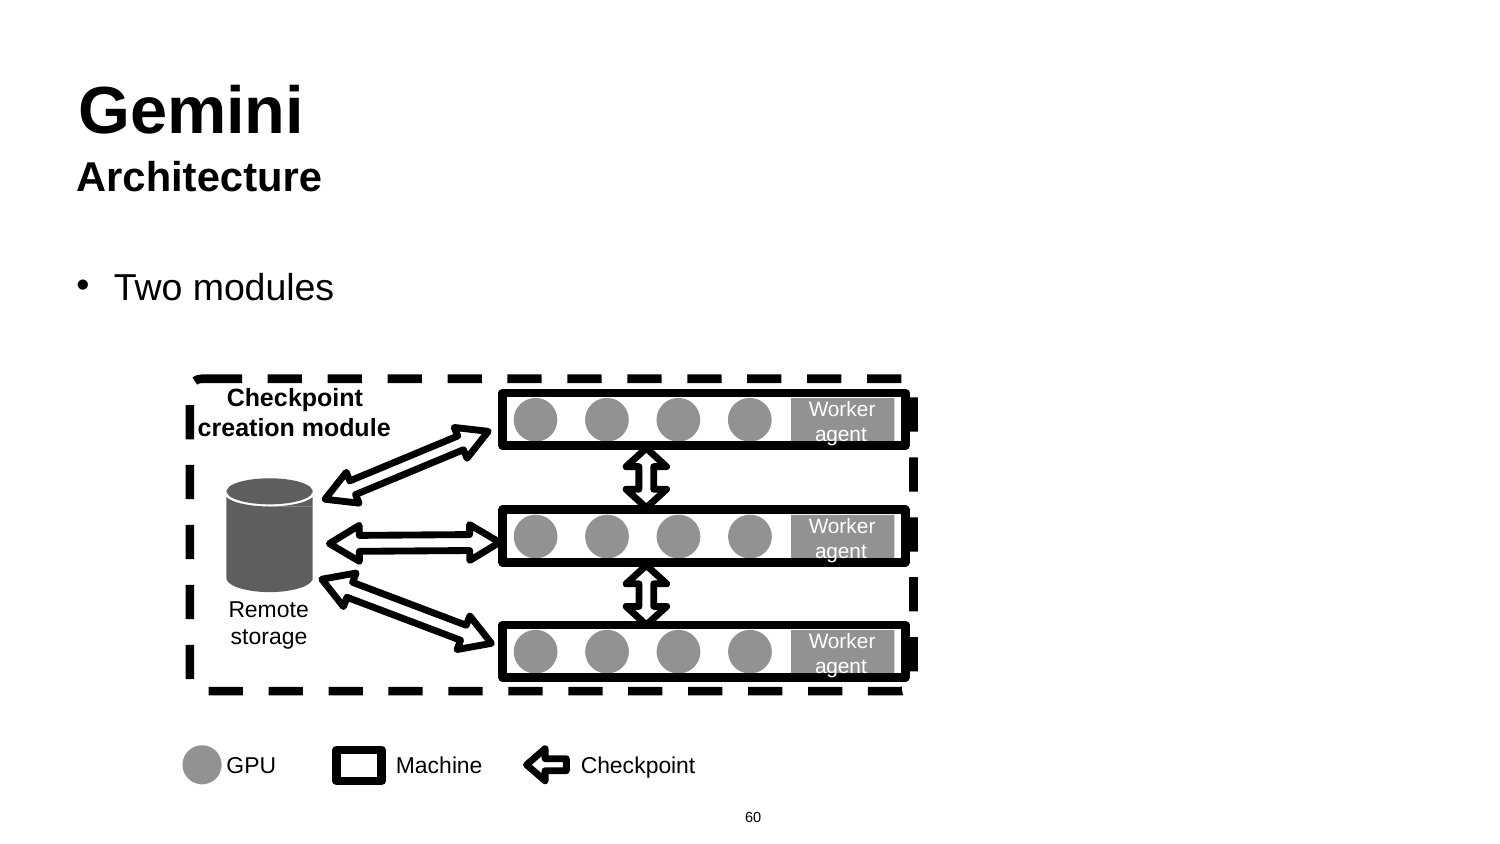

# Gemini
Architecture
Two modules

Checkpoint creation module
Worker
agent

Worker
agent

Remote storage
Worker
agent

Machine

Checkpoint
GPU
60